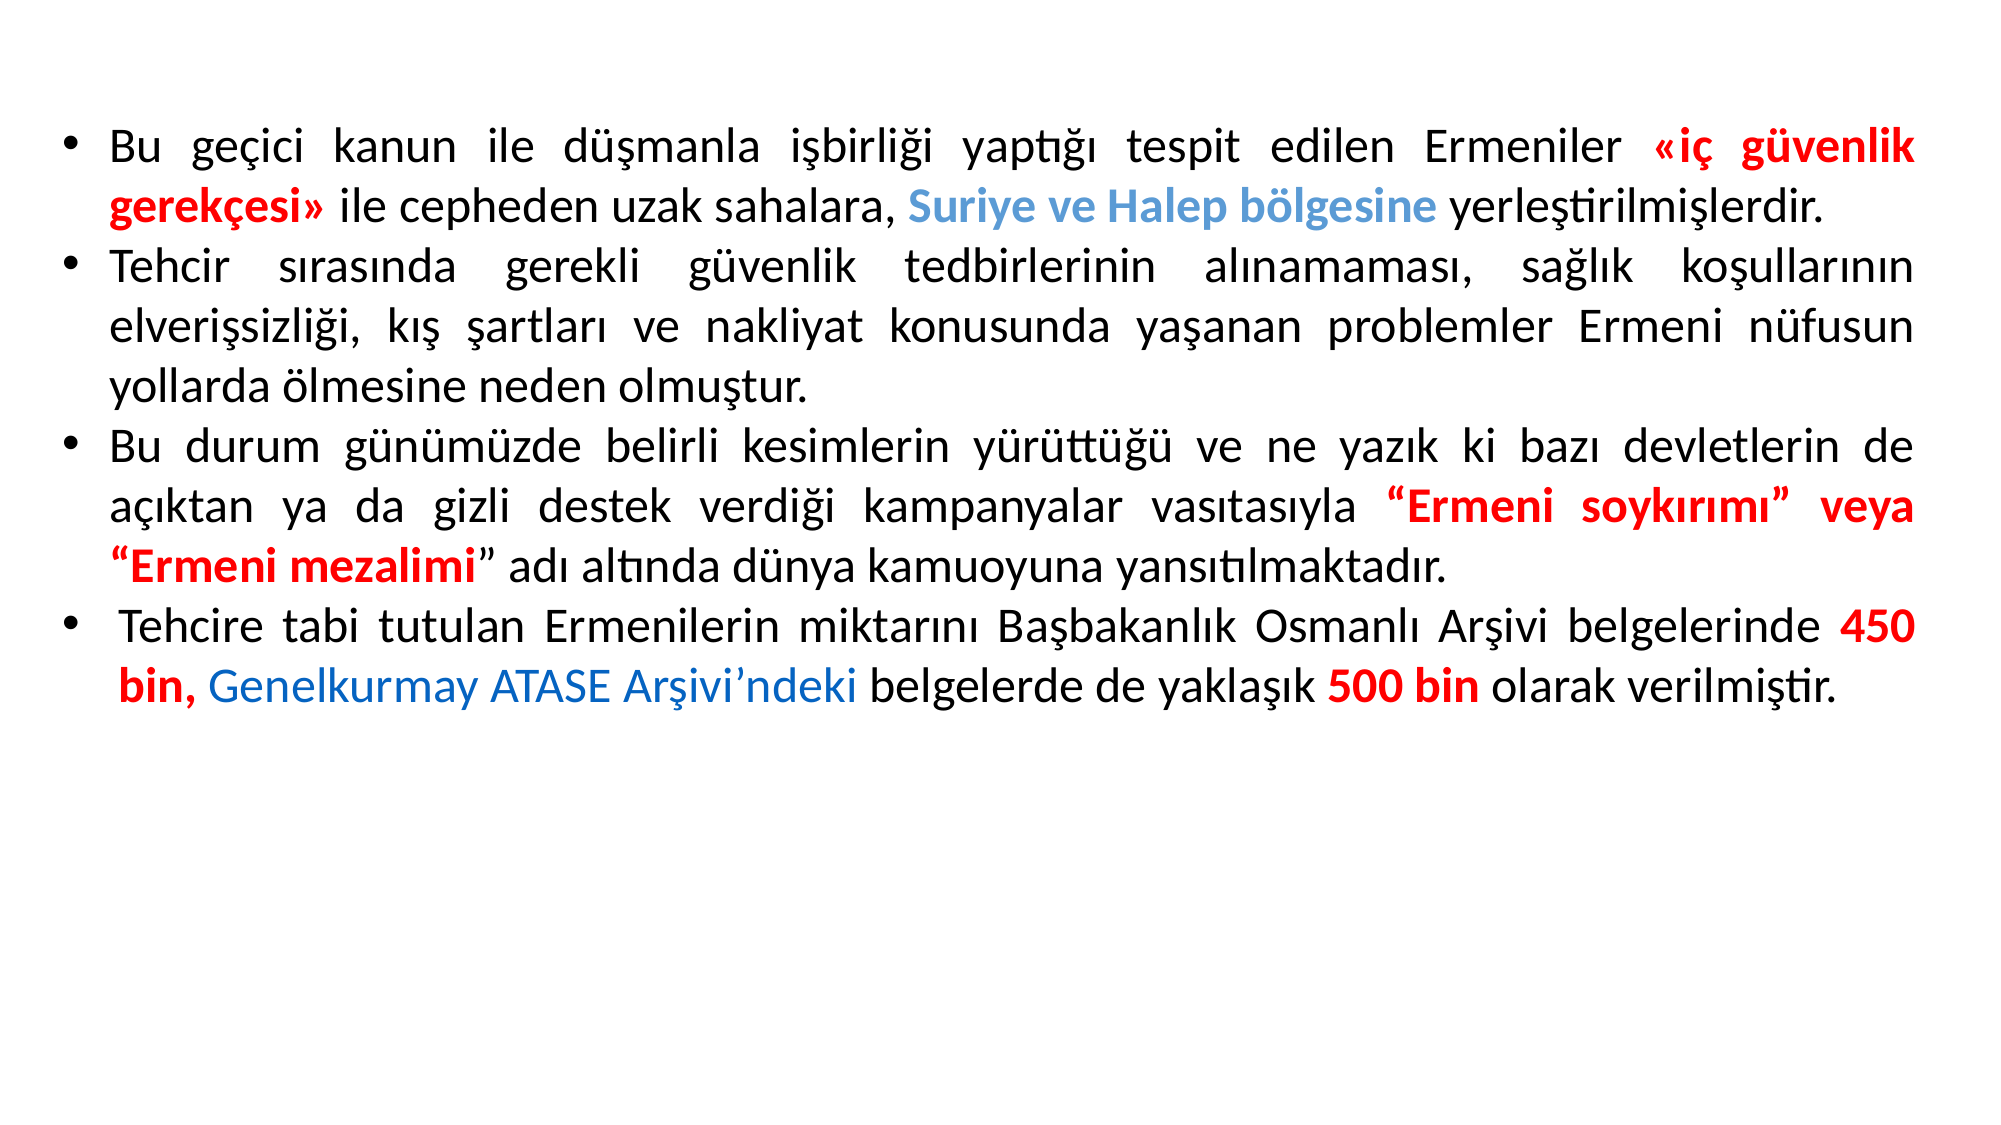

Bu geçici kanun ile düşmanla işbirliği yaptığı tespit edilen Ermeniler «iç güvenlik gerekçesi» ile cepheden uzak sahalara, Suriye ve Halep bölgesine yerleştirilmişlerdir.
Tehcir sırasında gerekli güvenlik tedbirlerinin alınamaması, sağlık koşullarının elverişsizliği, kış şartları ve nakliyat konusunda yaşanan problemler Ermeni nüfusun yollarda ölmesine neden olmuştur.
Bu durum günümüzde belirli kesimlerin yürüttüğü ve ne yazık ki bazı devletlerin de açıktan ya da gizli destek verdiği kampanyalar vasıtasıyla “Ermeni soykırımı” veya “Ermeni mezalimi” adı altında dünya kamuoyuna yansıtılmaktadır.
Tehcire tabi tutulan Ermenilerin miktarını Başbakanlık Osmanlı Arşivi belgelerinde 450 bin, Genelkurmay ATASE Arşivi’ndeki belgelerde de yaklaşık 500 bin olarak verilmiştir.